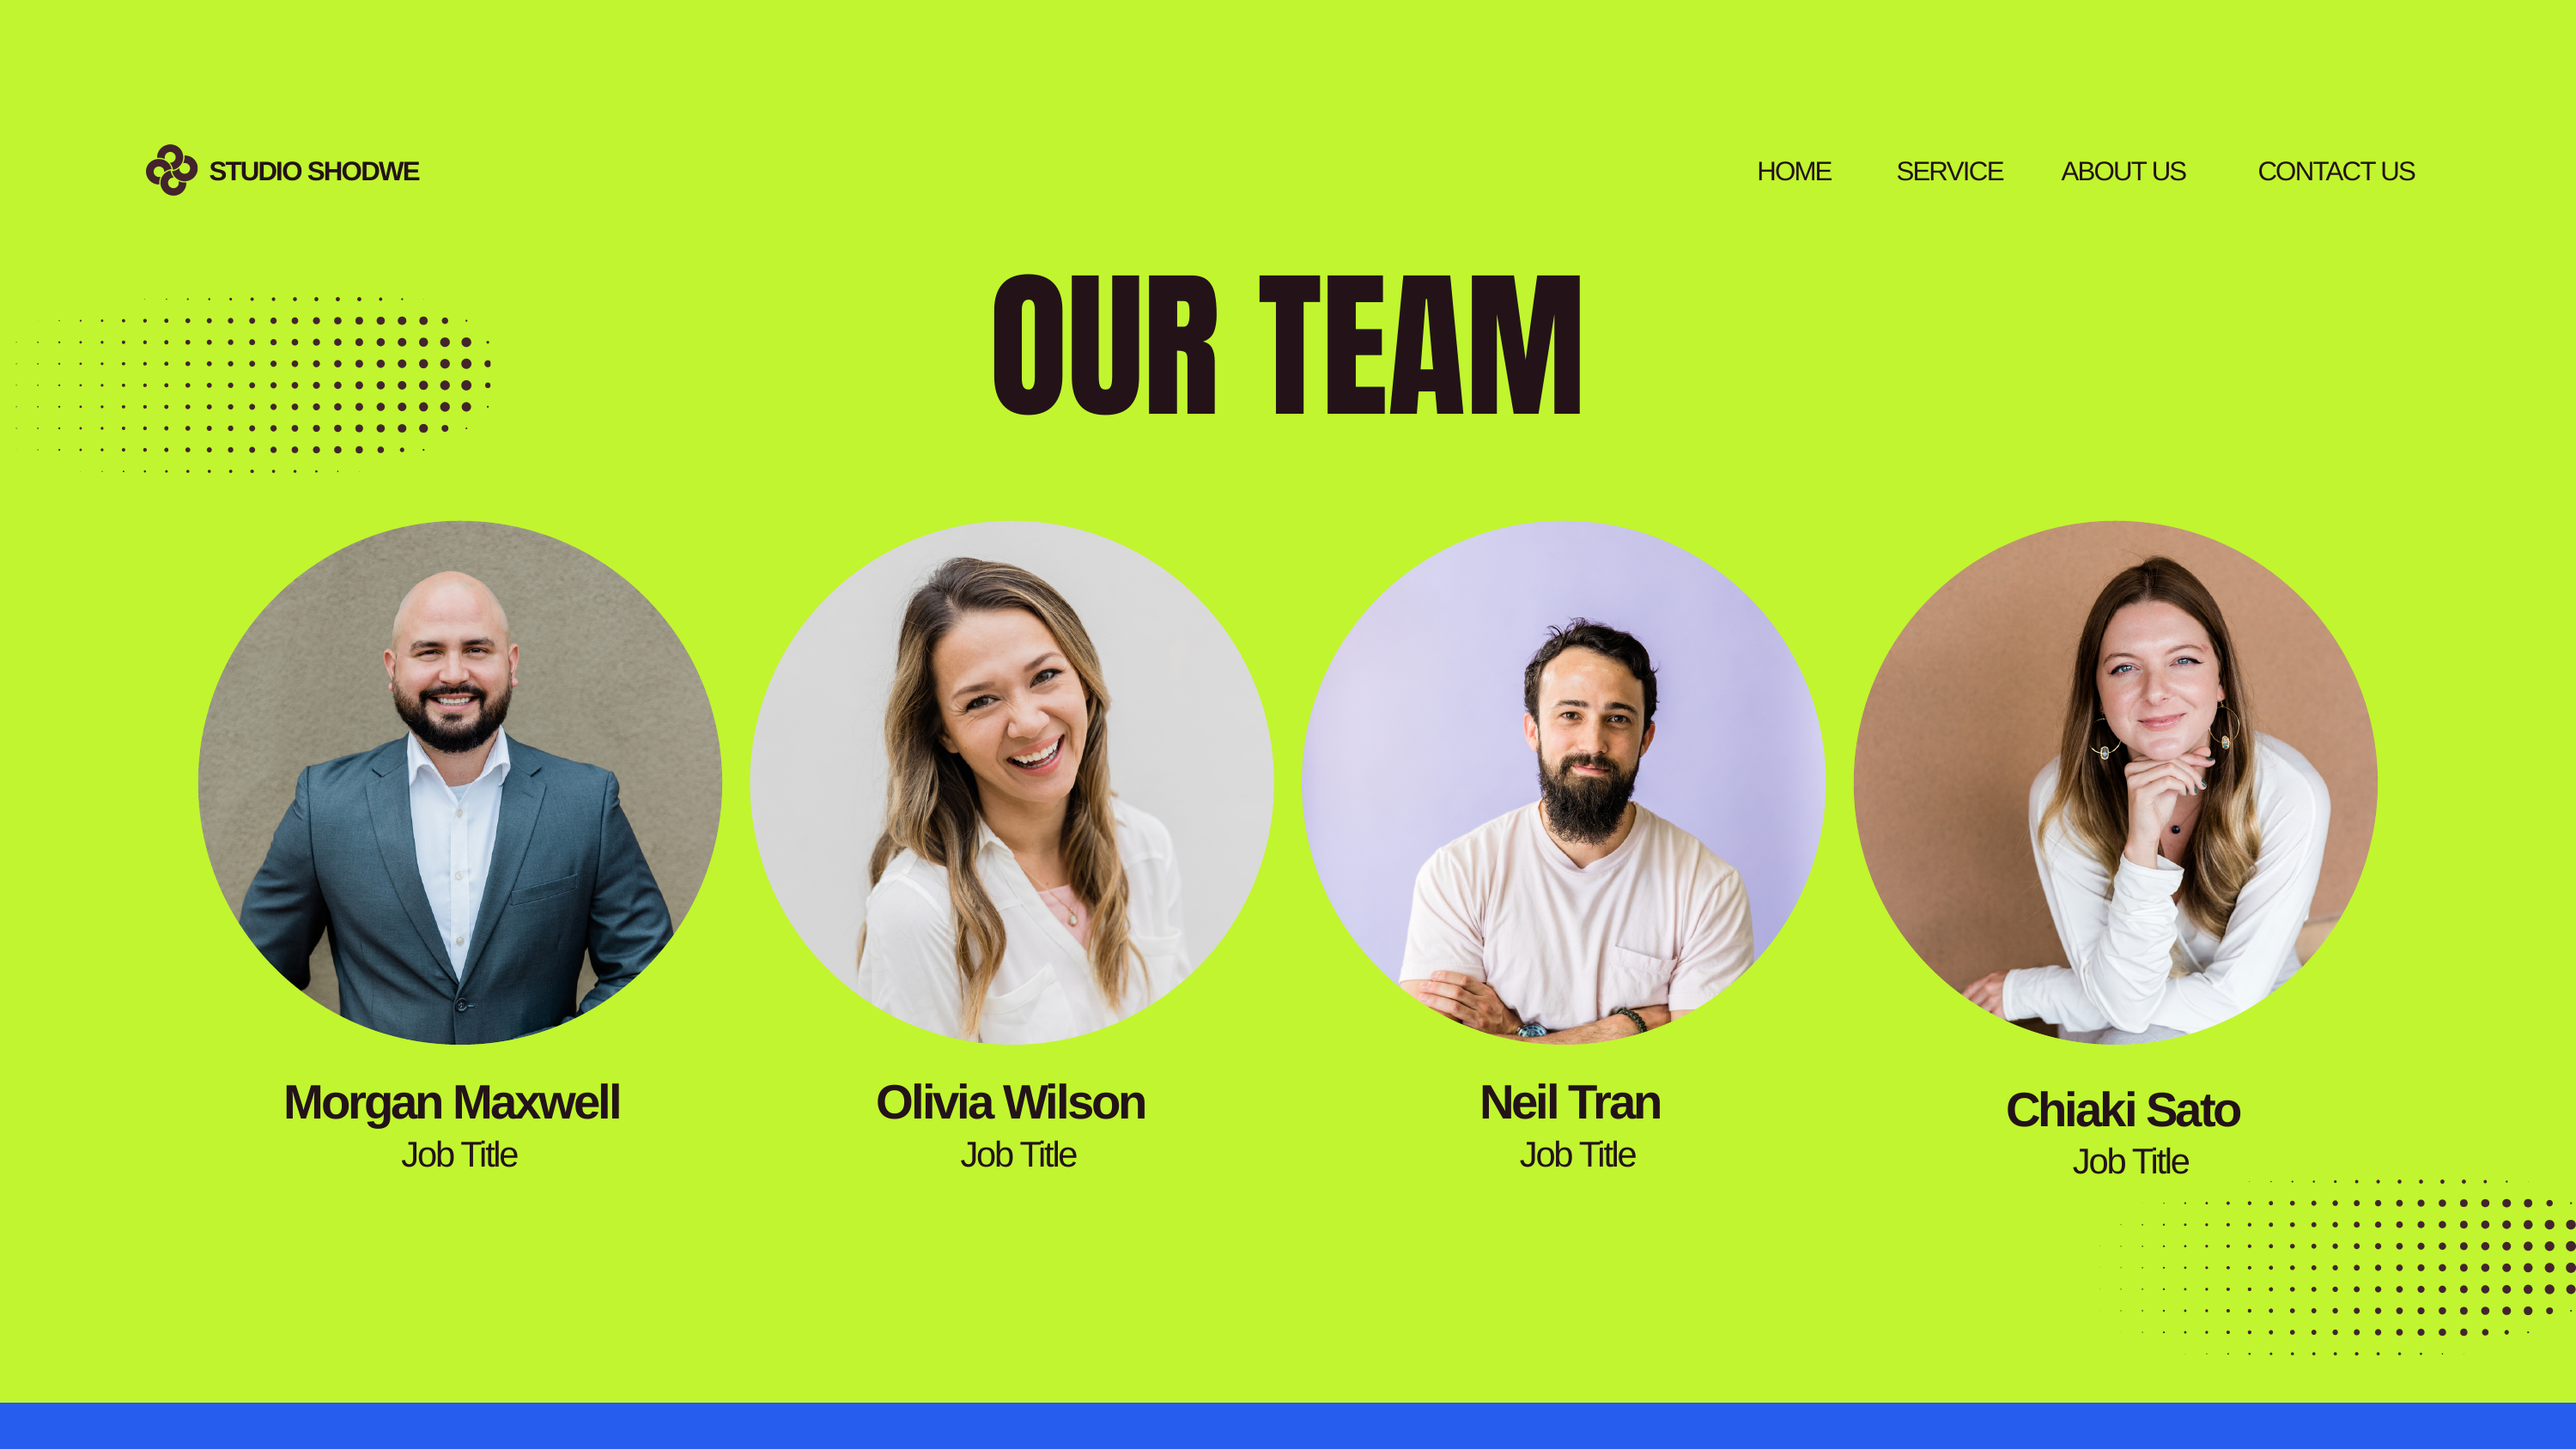

STUDIO SHODWE
HOME
SERVICE
ABOUT US
CONTACT US
OUR TEAM

Morgan Maxwell
Olivia Wilson
Neil Tran
Chiaki Sato
Job Title
Job Title
Job Title
Job Title